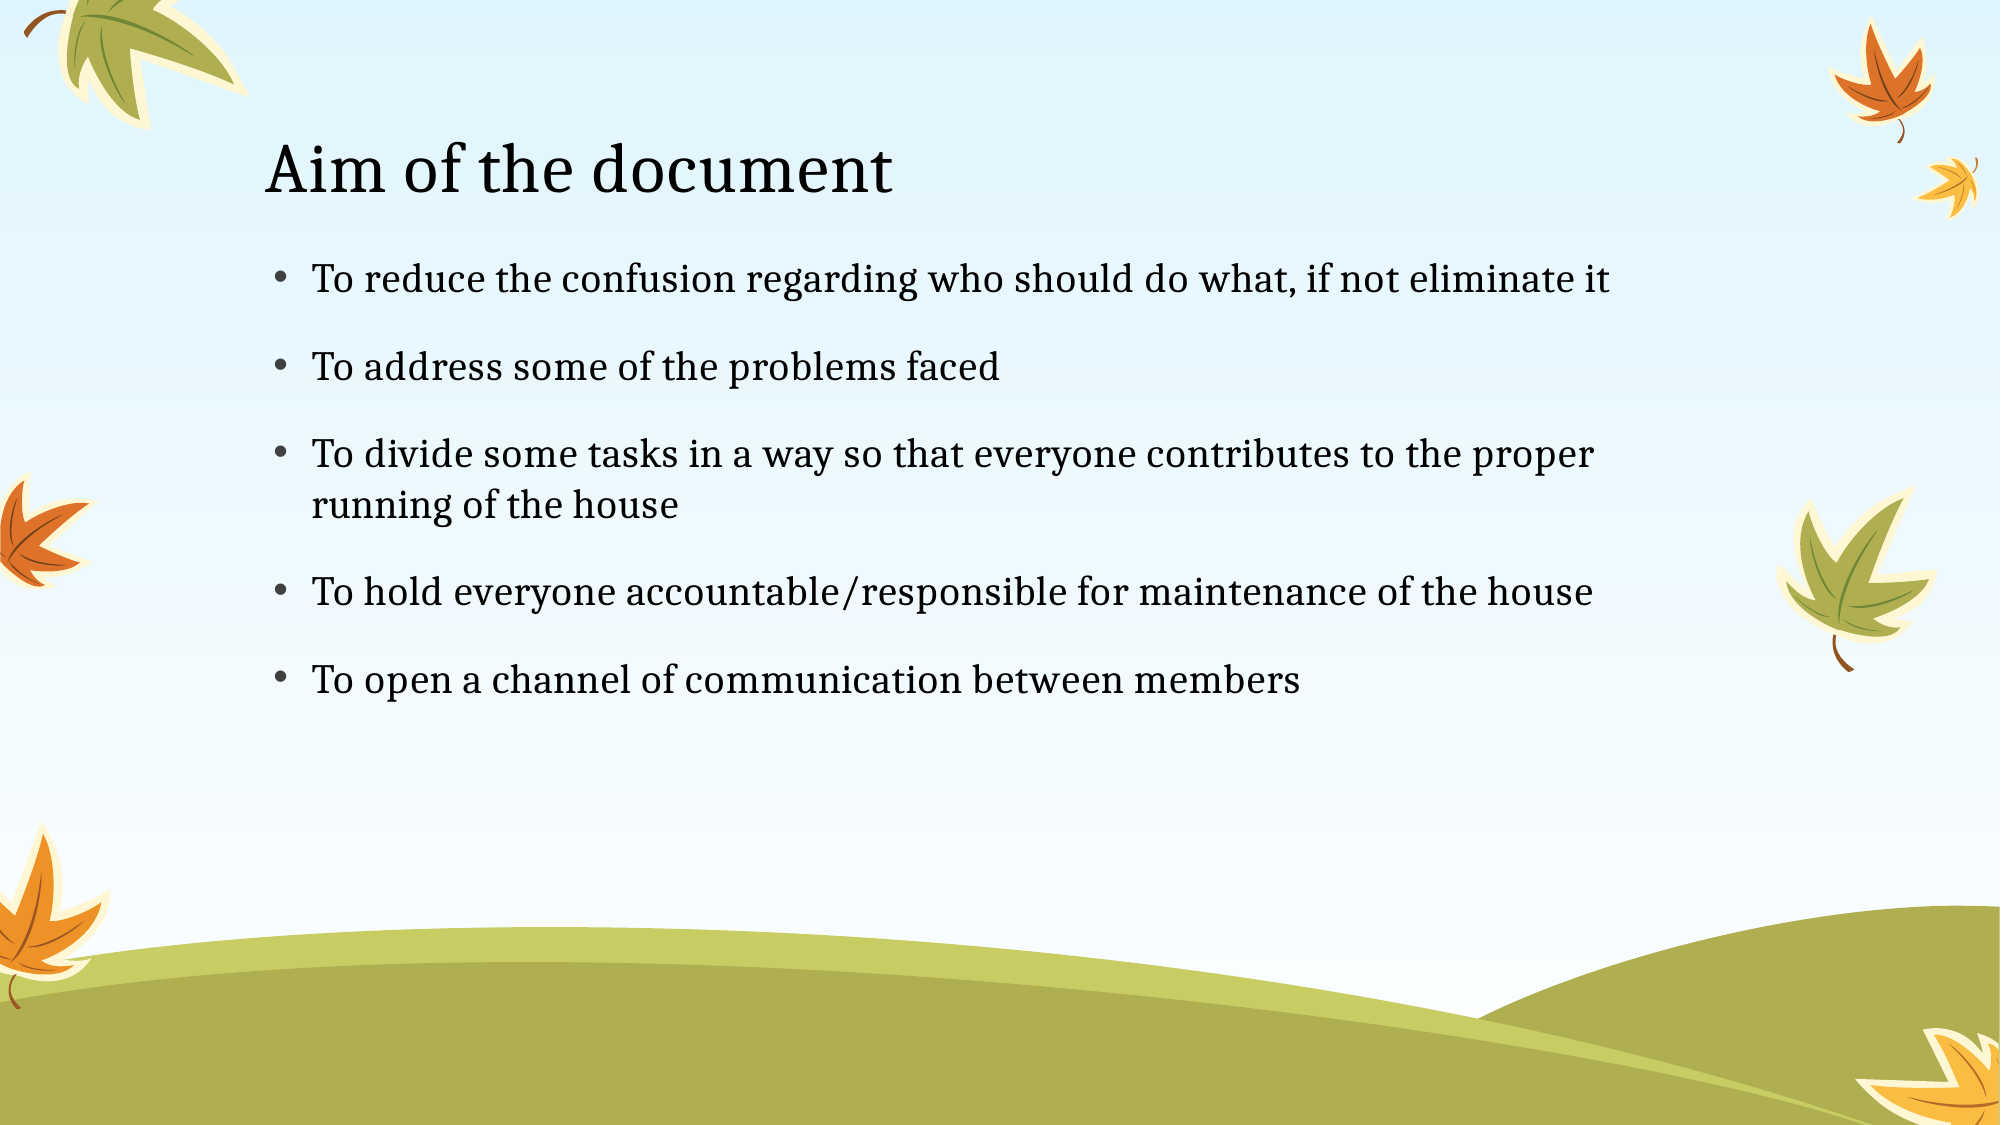

# Aim of the document
To reduce the confusion regarding who should do what, if not eliminate it
To address some of the problems faced
To divide some tasks in a way so that everyone contributes to the proper running of the house
To hold everyone accountable/responsible for maintenance of the house
To open a channel of communication between members